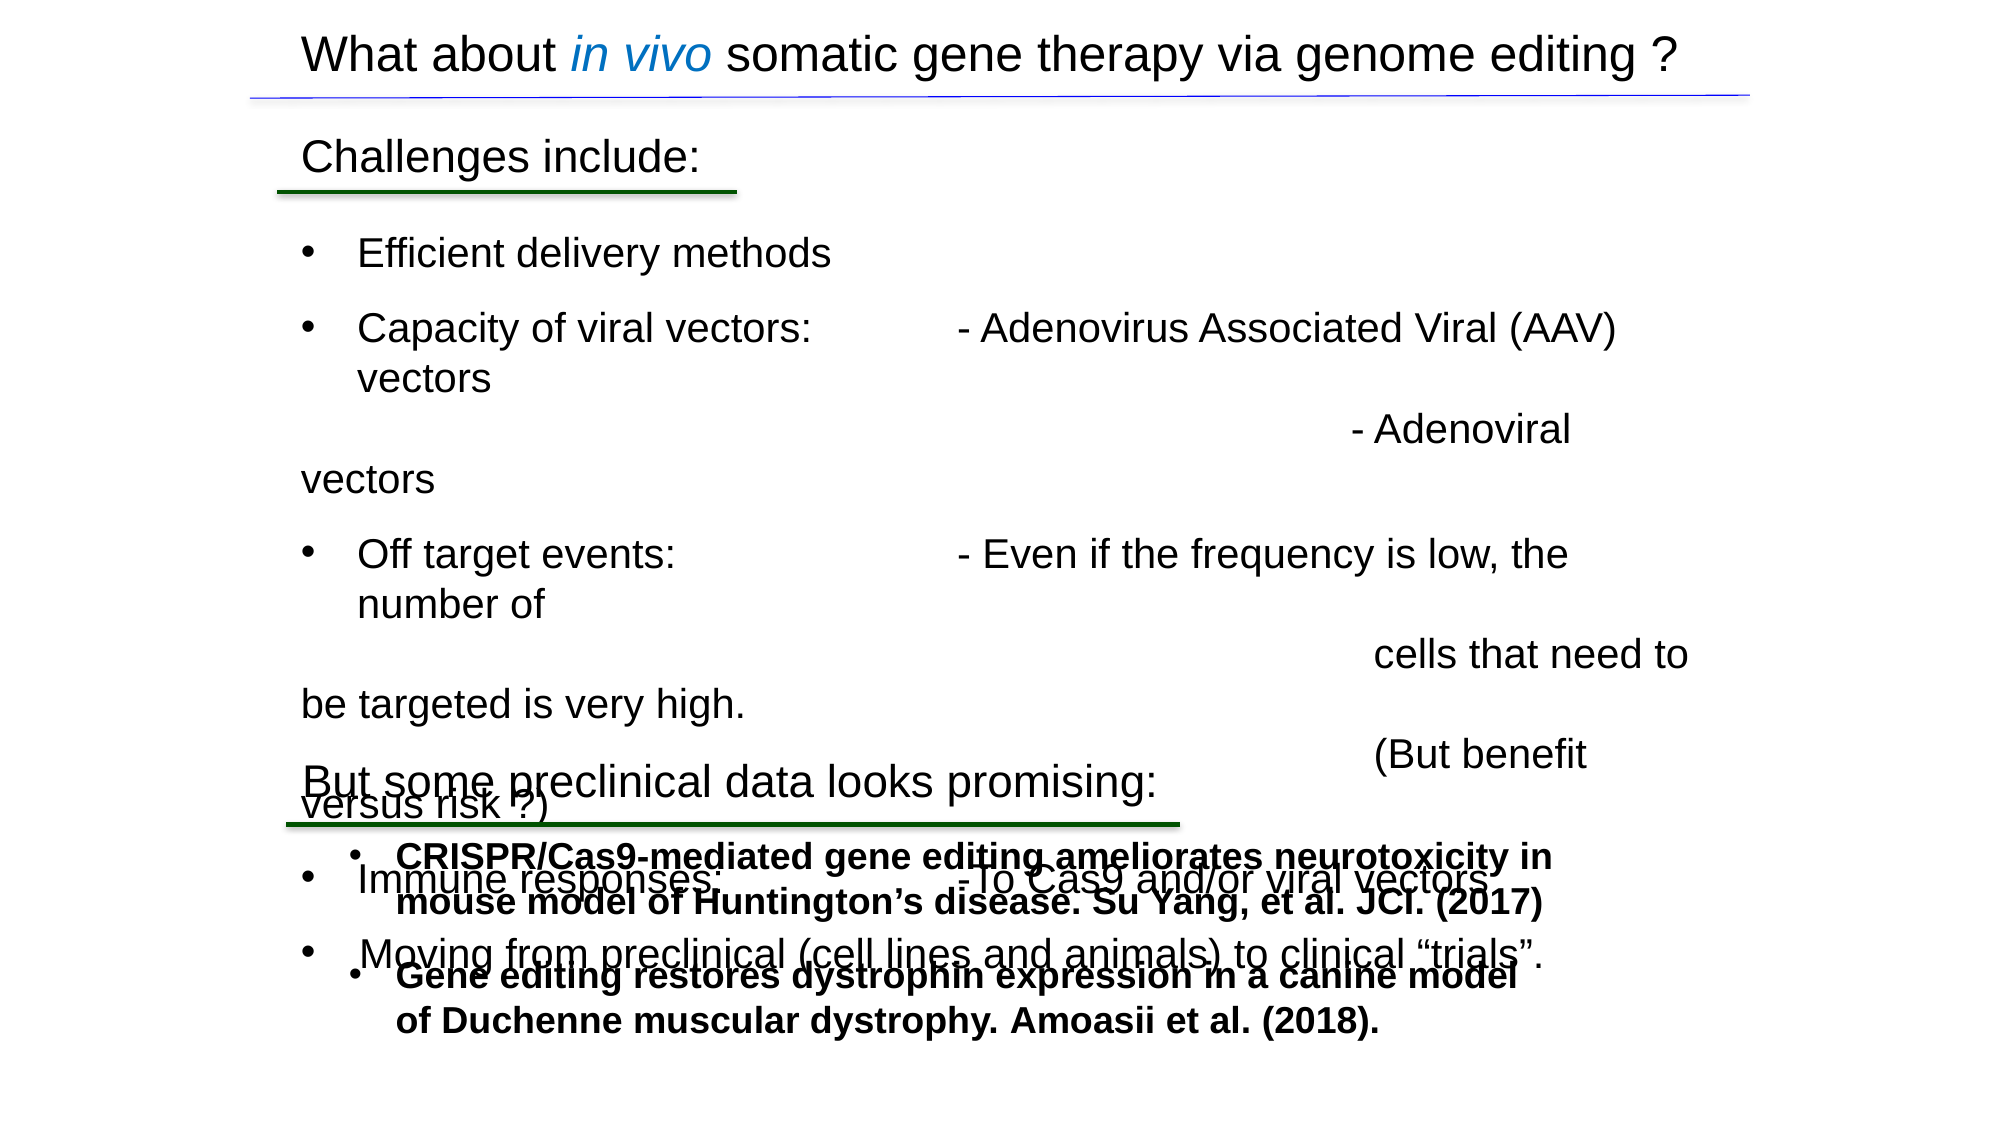

What about in vivo somatic gene therapy via genome editing ?
Challenges include:

Efficient delivery methods
Capacity of viral vectors: 	- Adenovirus Associated Viral (AAV) vectors
							- Adenoviral vectors
Off target events: 		- Even if the frequency is low, the number of
 							  cells that need to be targeted is very high.
							  (But benefit versus risk ?)
Immune responses: 		-To Cas9 and/or viral vectors
 Moving from preclinical (cell lines and animals) to clinical “trials”.
But some preclinical data looks promising:
CRISPR/Cas9-mediated gene editing ameliorates neurotoxicity in mouse model of Huntington’s disease. Su Yang, et al. JCI. (2017)
Gene editing restores dystrophin expression in a canine model of Duchenne muscular dystrophy. Amoasii et al. (2018).